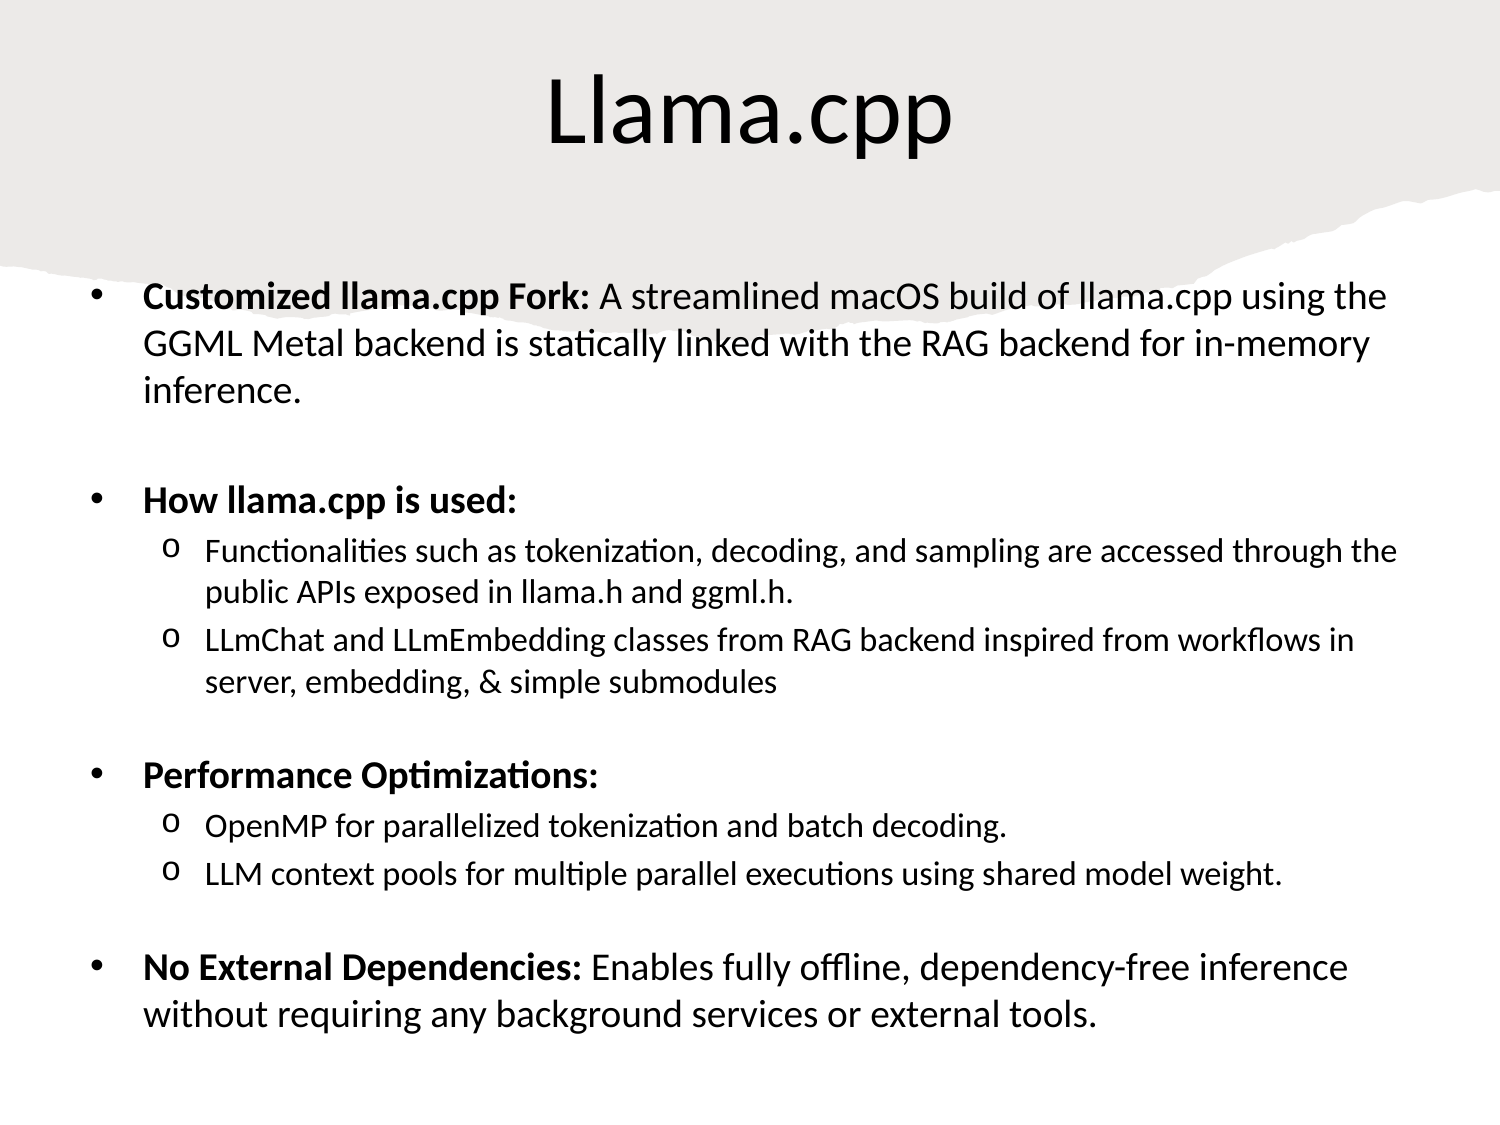

# Llama.cpp
Customized llama.cpp Fork: A streamlined macOS build of llama.cpp using the GGML Metal backend is statically linked with the RAG backend for in-memory inference.

How llama.cpp is used:
Functionalities such as tokenization, decoding, and sampling are accessed through the public APIs exposed in llama.h and ggml.h.
LLmChat and LLmEmbedding classes from RAG backend inspired from workflows in server, embedding, & simple submodules
Performance Optimizations:
OpenMP for parallelized tokenization and batch decoding.
LLM context pools for multiple parallel executions using shared model weight.
No External Dependencies: Enables fully offline, dependency-free inference without requiring any background services or external tools.